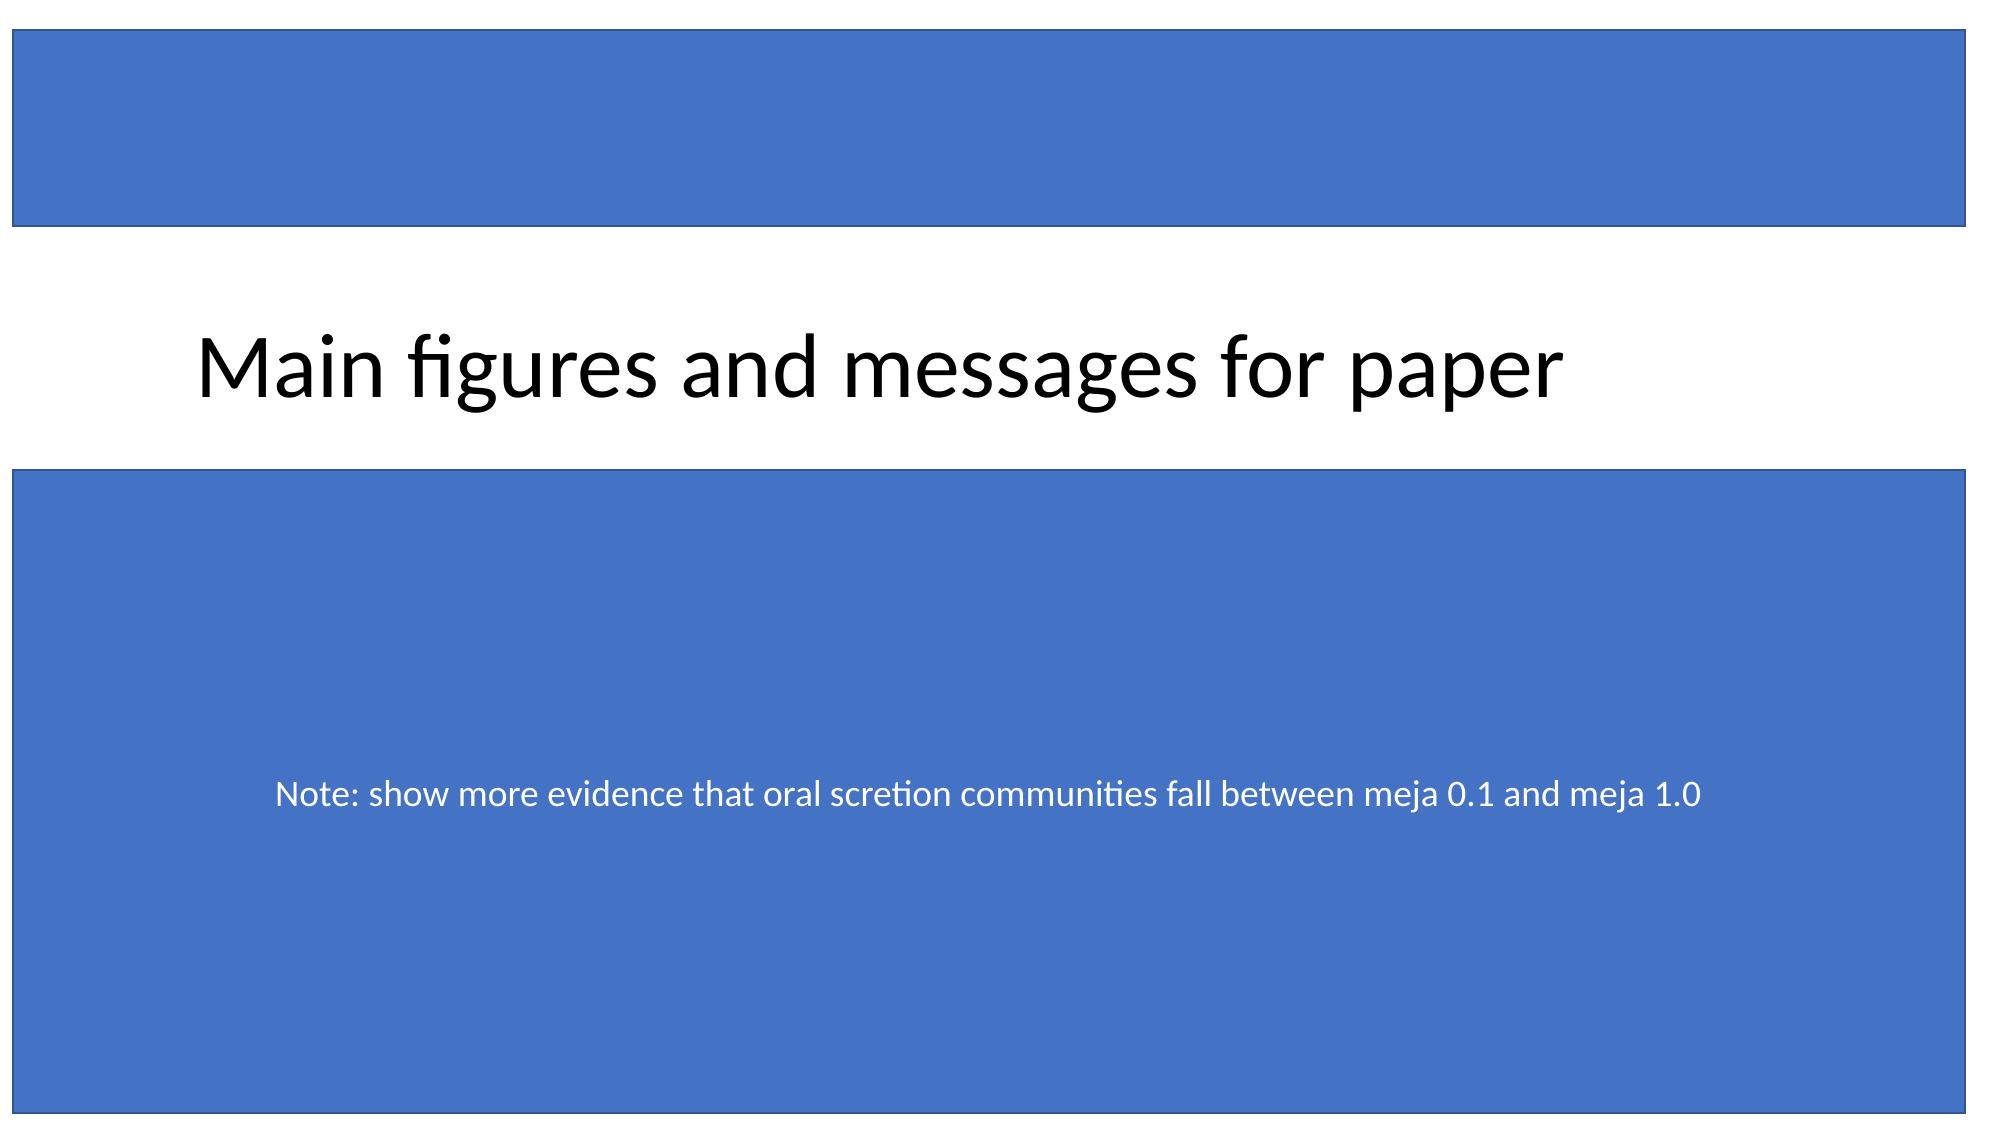

# Main figures and messages for paper
Note: show more evidence that oral scretion communities fall between meja 0.1 and meja 1.0